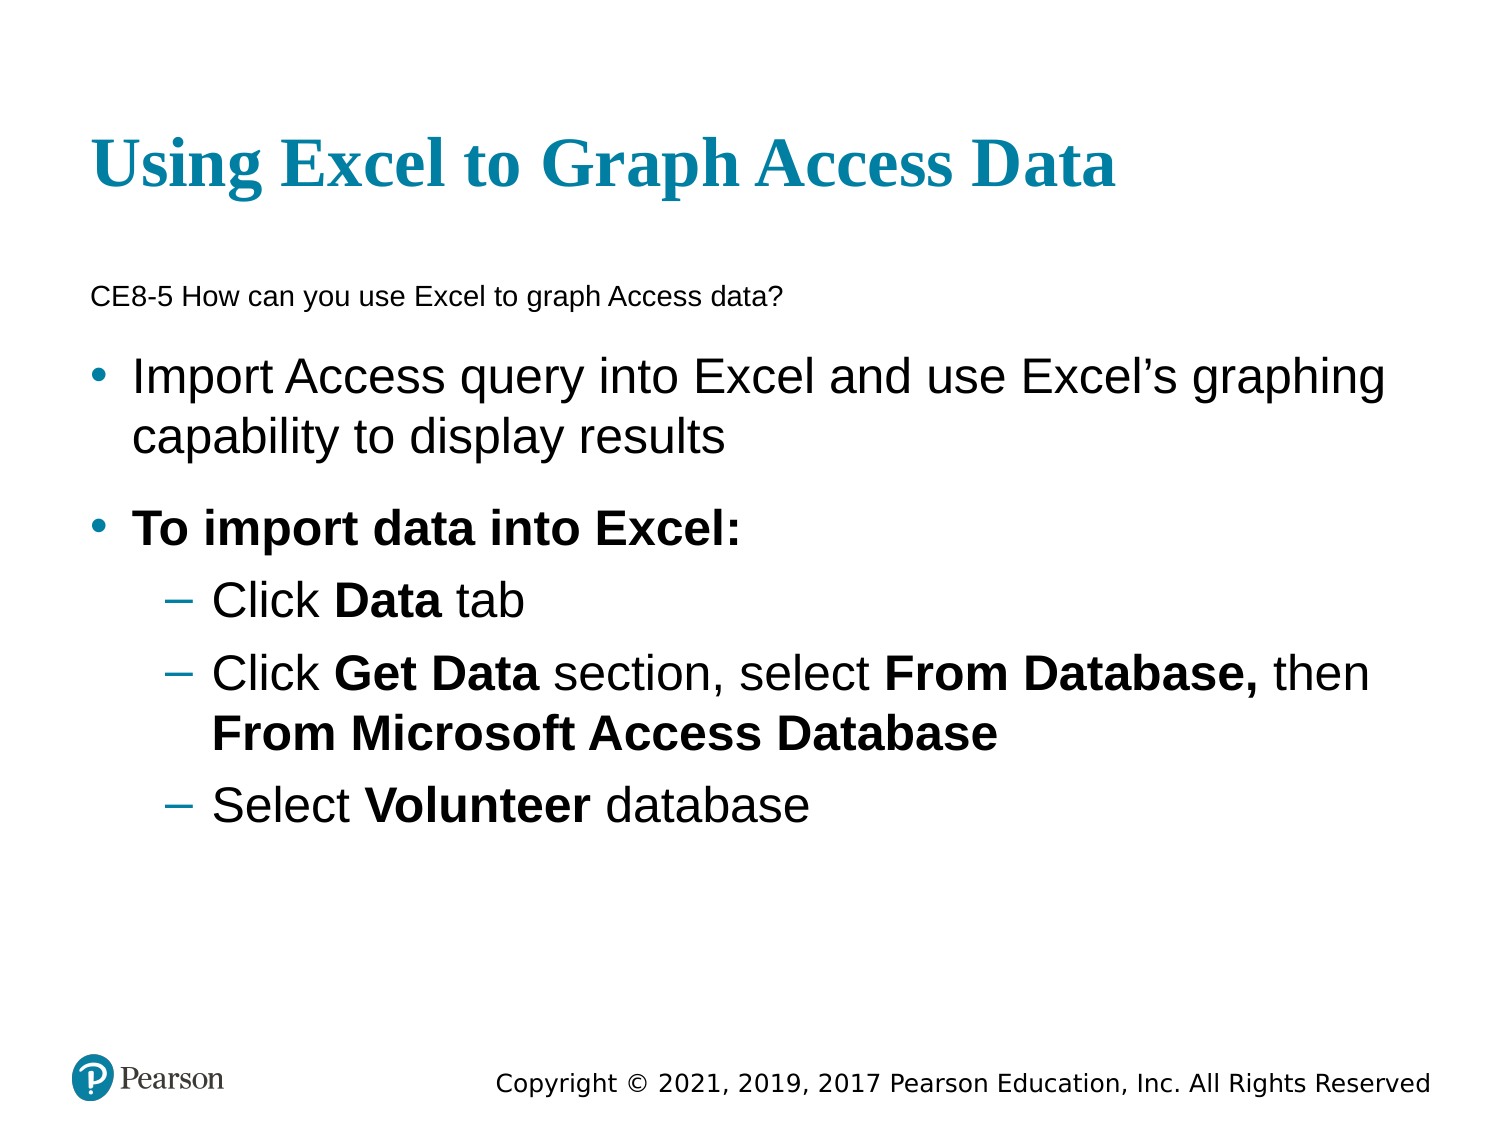

# Using Excel to Graph Access Data
CE 8-5 How can you use Excel to graph Access data?
Import Access query into Excel and use Excel’s graphing capability to display results
To import data into Excel:
Click Data tab
Click Get Data section, select From Database, then From Microsoft Access Database
Select Volunteer database